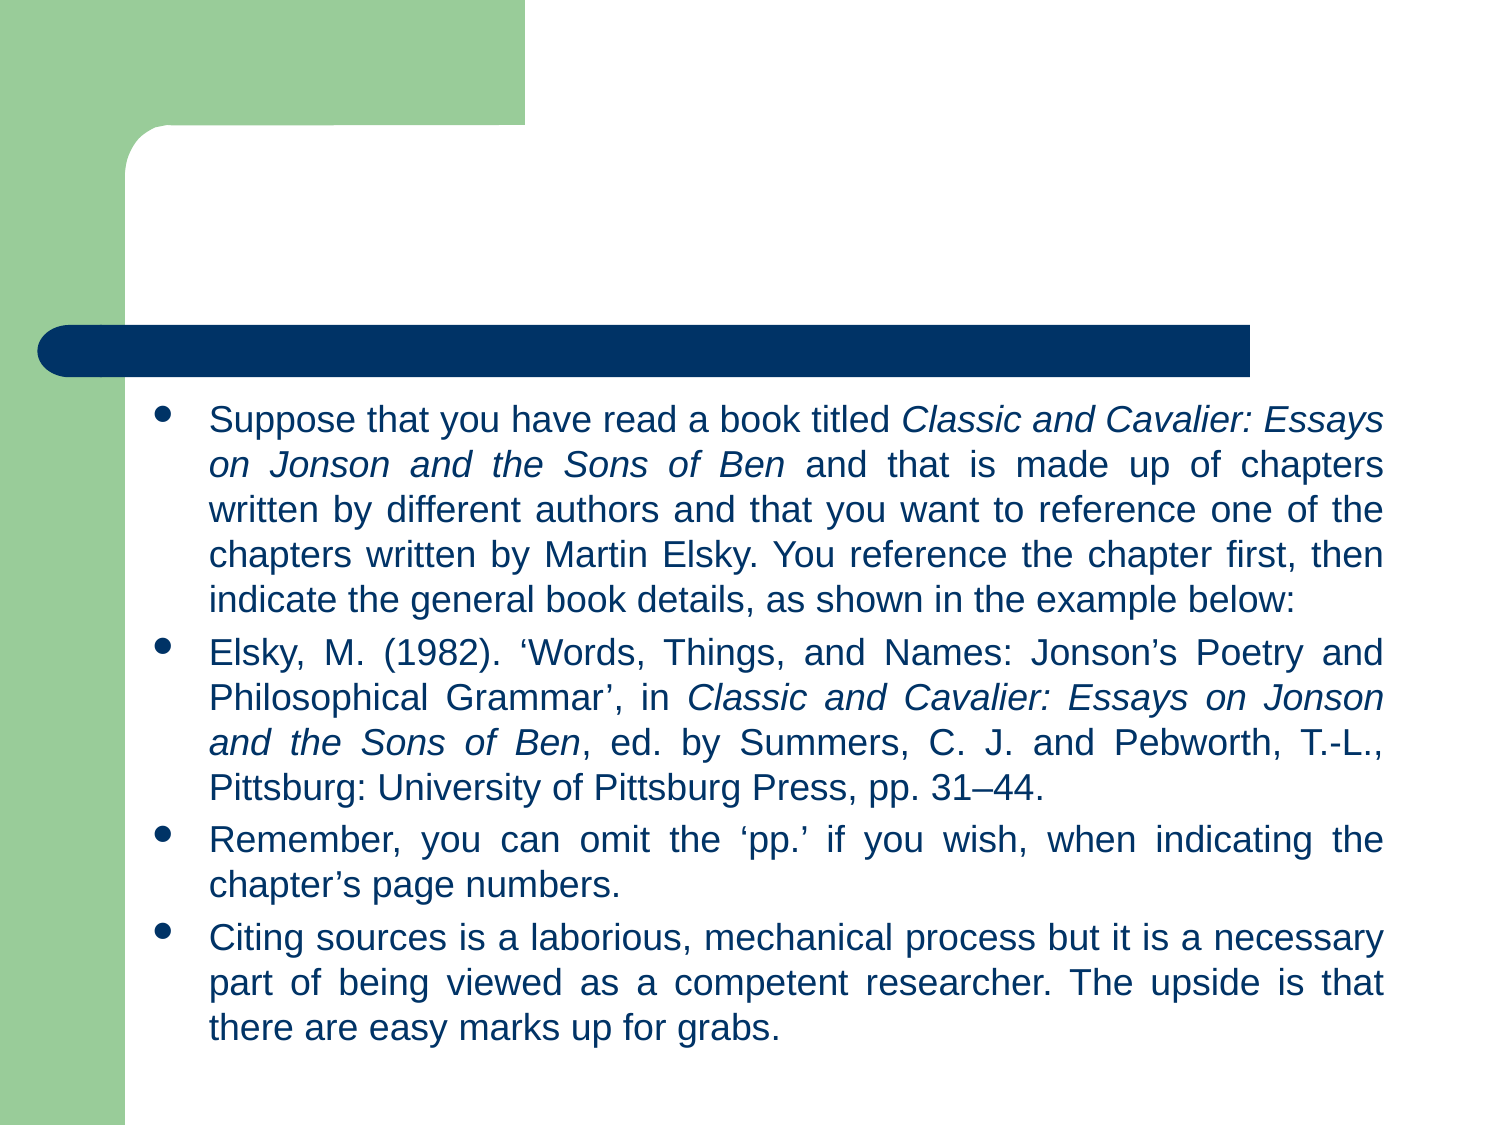

#
Suppose that you have read a book titled Classic and Cavalier: Essays on Jonson and the Sons of Ben and that is made up of chapters written by different authors and that you want to reference one of the chapters written by Martin Elsky. You reference the chapter first, then indicate the general book details, as shown in the example below:
Elsky, M. (1982). ‘Words, Things, and Names: Jonson’s Poetry and Philosophical Grammar’, in Classic and Cavalier: Essays on Jonson and the Sons of Ben, ed. by Summers, C. J. and Pebworth, T.-L., Pittsburg: University of Pittsburg Press, pp. 31–44.
Remember, you can omit the ‘pp.’ if you wish, when indicating the chapter’s page numbers.
Citing sources is a laborious, mechanical process but it is a necessary part of being viewed as a competent researcher. The upside is that there are easy marks up for grabs.